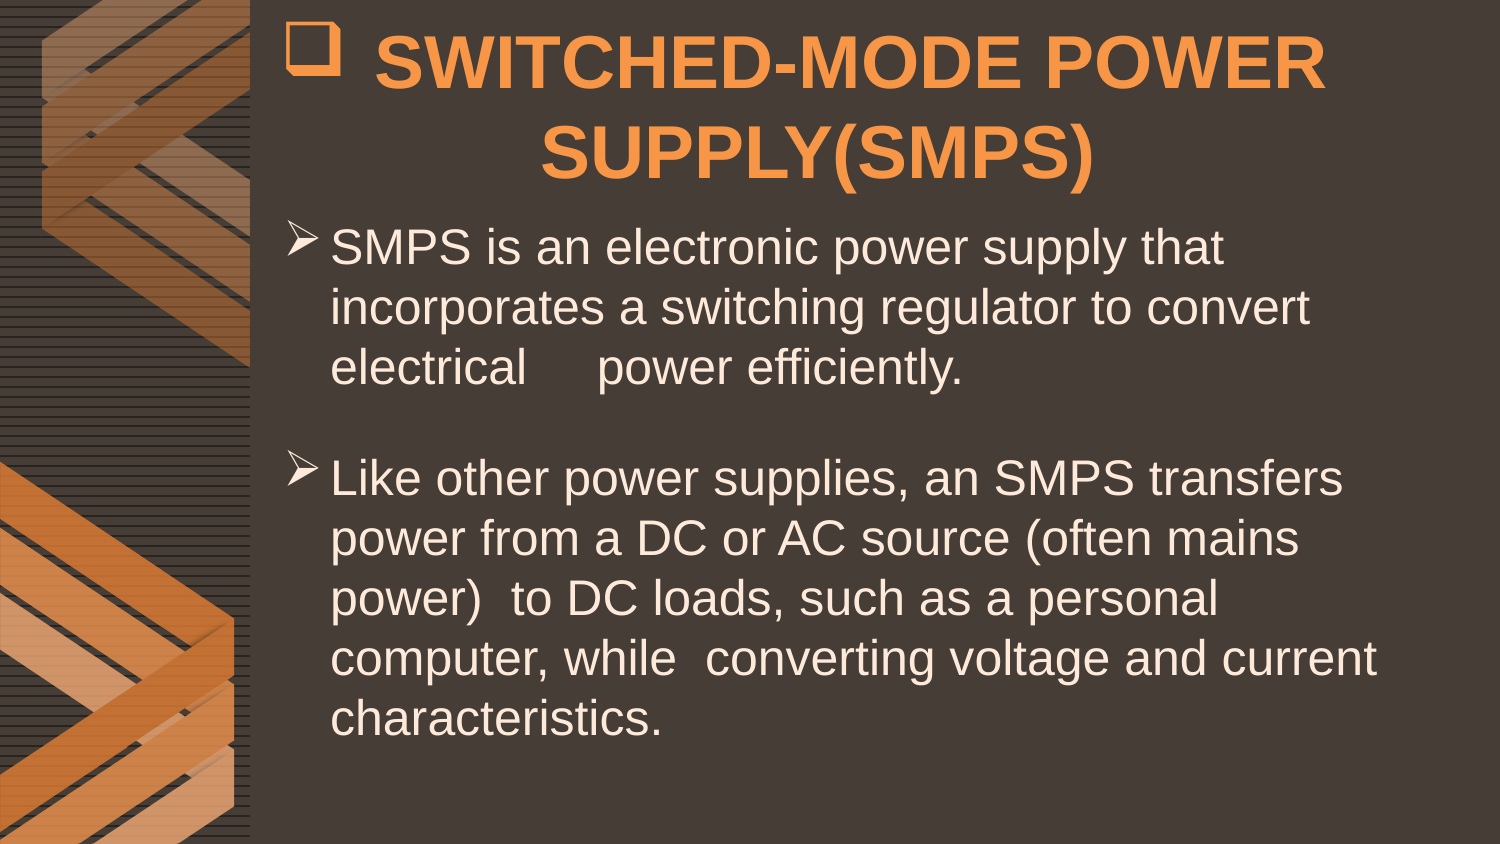

# SWITCHED-MODE POWER                SUPPLY(SMPS)
SMPS is an electronic power supply that incorporates a switching regulator to convert  electrical     power efficiently.

Like other power supplies, an SMPS transfers power from a DC or AC source (often mains power)  to DC loads, such as a personal computer, while  converting voltage and current characteristics.